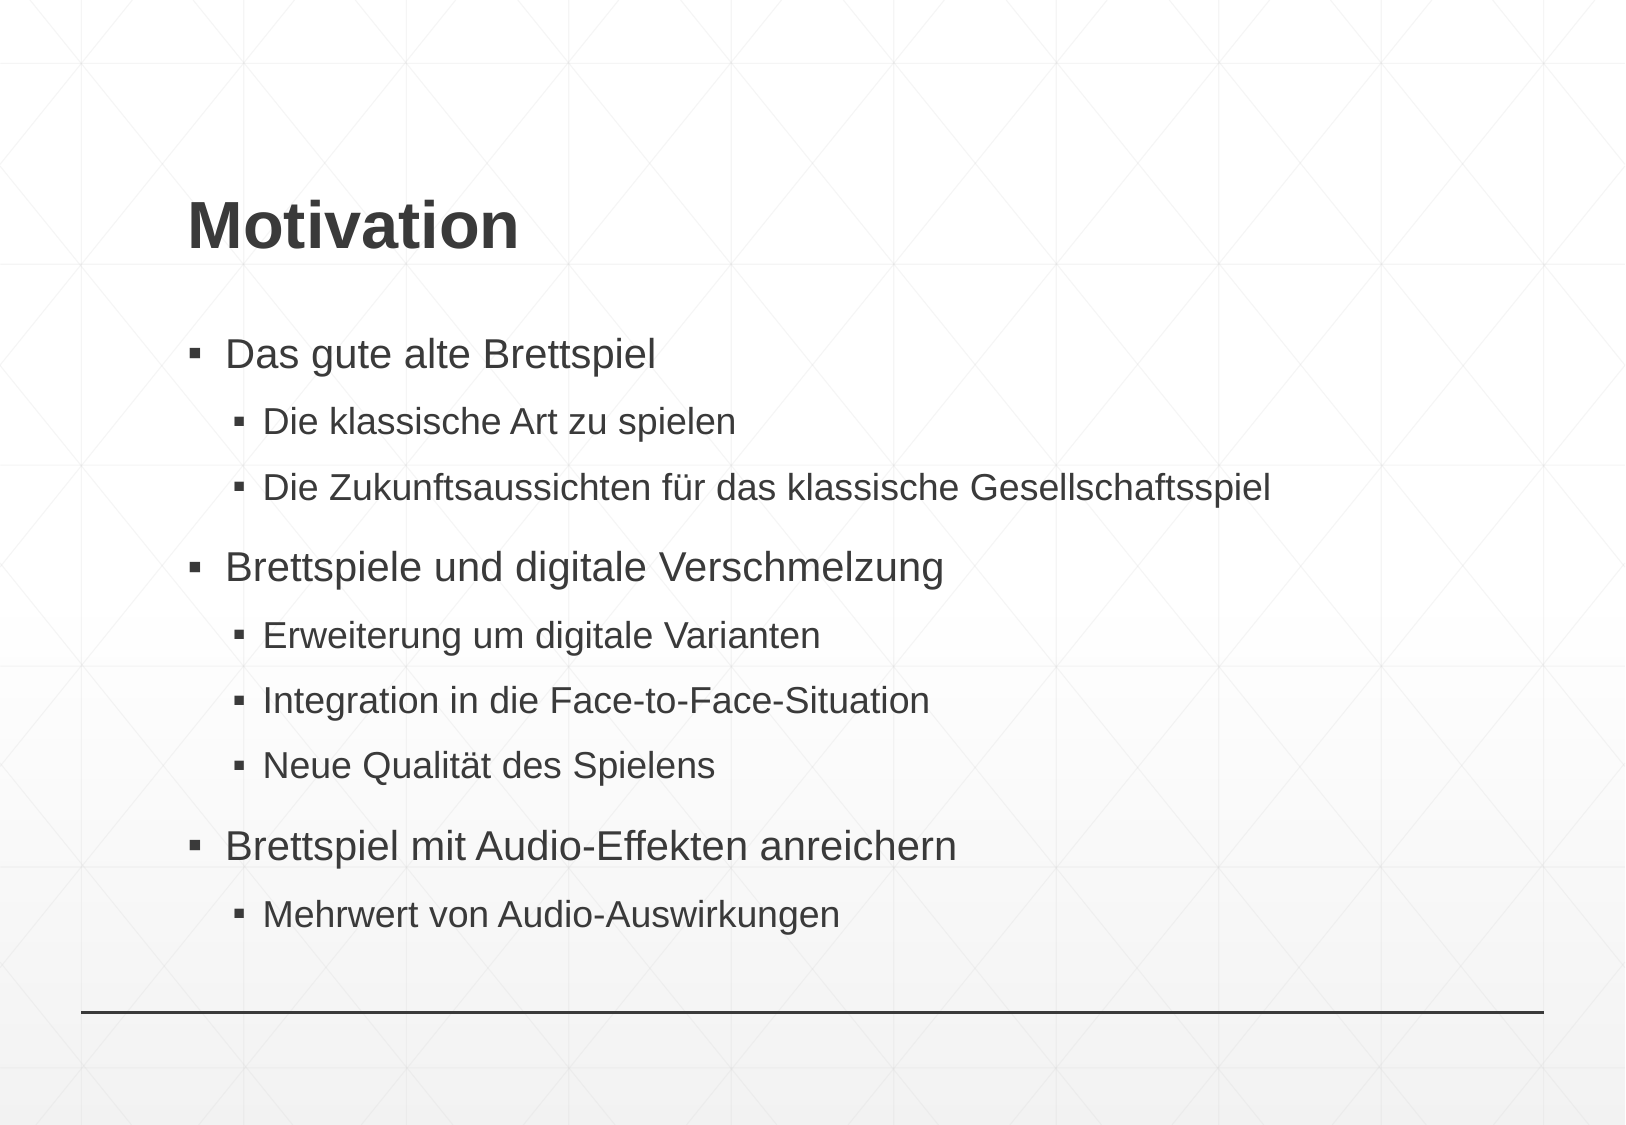

# Motivation
Das gute alte Brettspiel
Die klassische Art zu spielen
Die Zukunftsaussichten für das klassische Gesellschaftsspiel
Brettspiele und digitale Verschmelzung
Erweiterung um digitale Varianten
Integration in die Face-to-Face-Situation
Neue Qualität des Spielens
Brettspiel mit Audio-Effekten anreichern
Mehrwert von Audio-Auswirkungen